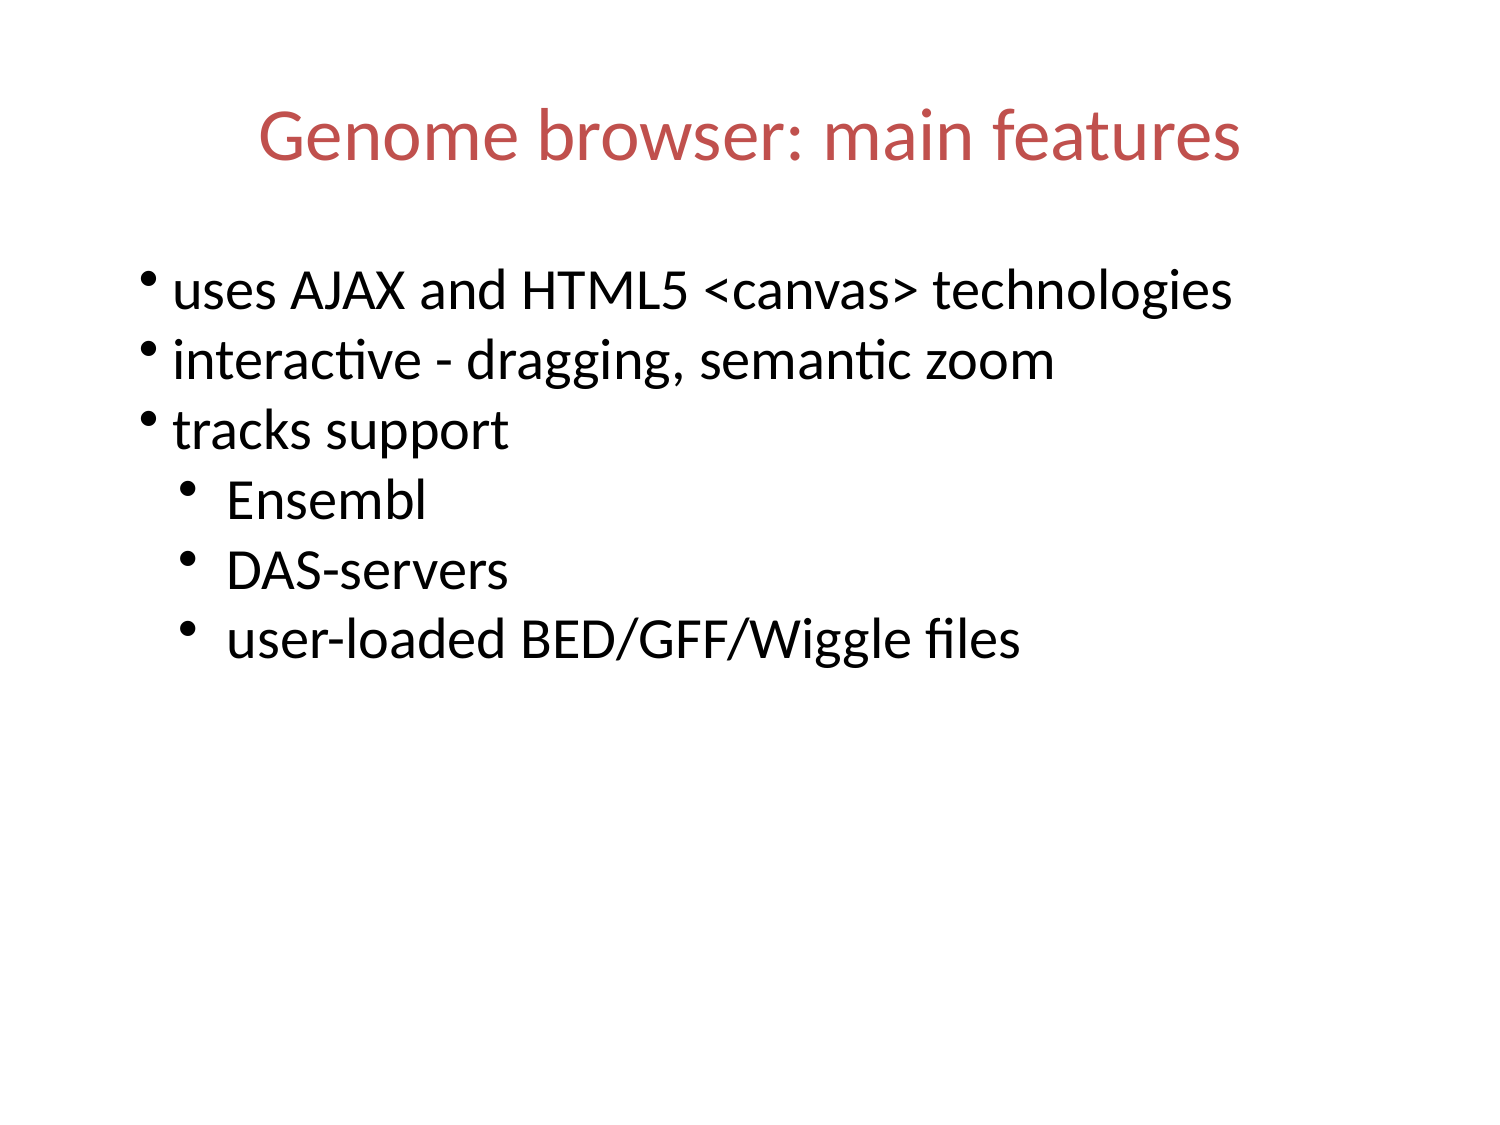

Genome browser: main features
 uses AJAX and HTML5 <canvas> technologies
 interactive - dragging, semantic zoom
 tracks support
 Ensembl
 DAS-servers
 user-loaded BED/GFF/Wiggle files